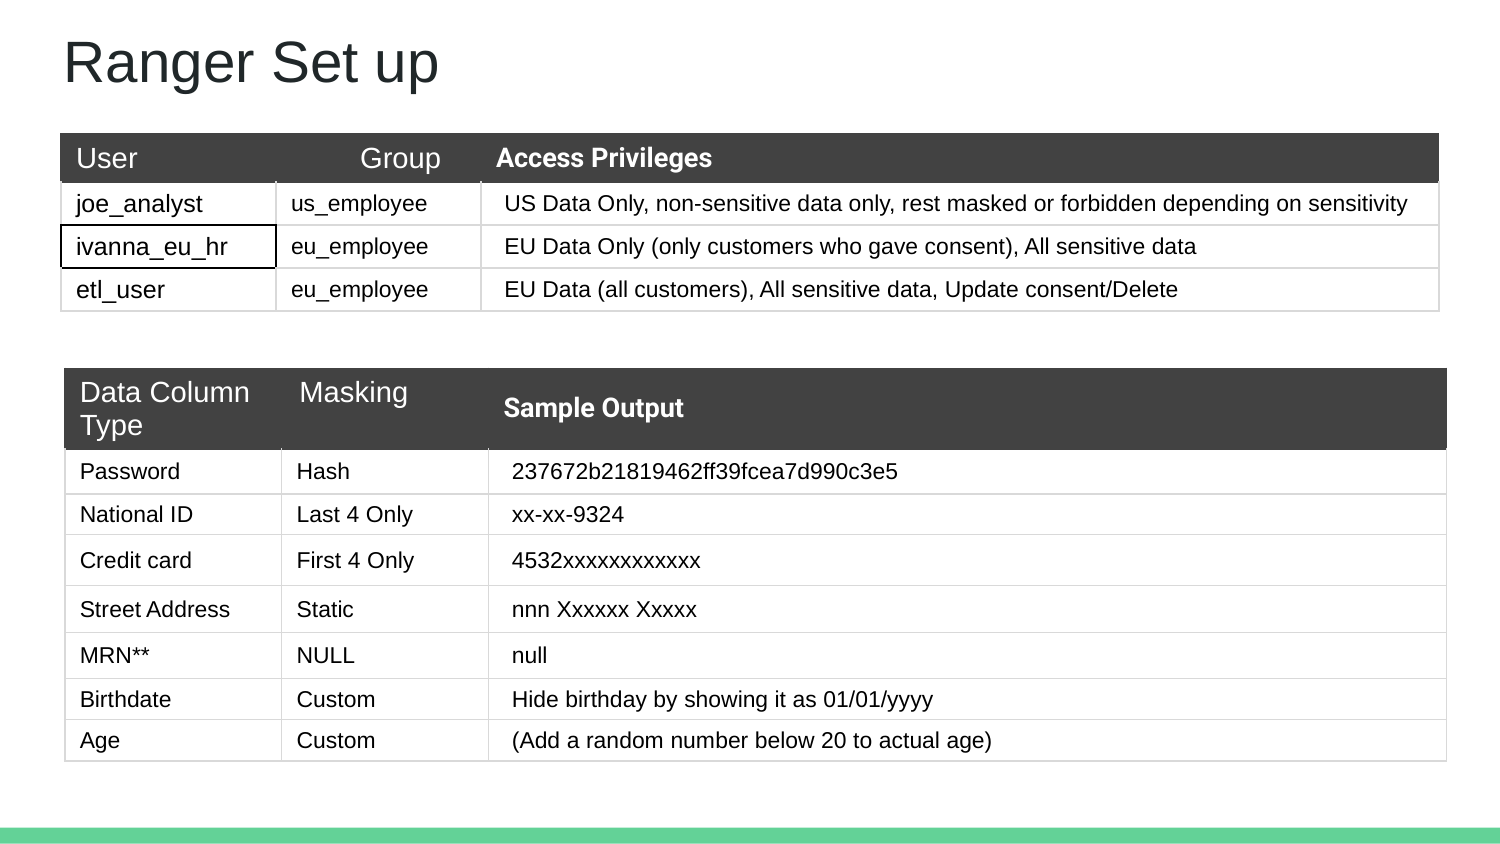

# Ranger Set up
| User Group |  | Access Privileges |
| --- | --- | --- |
| joe\_analyst | us\_employee | US Data Only, non-sensitive data only, rest masked or forbidden depending on sensitivity |
| ivanna\_eu\_hr | eu\_employee | EU Data Only (only customers who gave consent), All sensitive data |
| etl\_user | eu\_employee | EU Data (all customers), All sensitive data, Update consent/Delete |
| Data Column Masking Type |  | Sample Output |
| --- | --- | --- |
| Password | Hash | 237672b21819462ff39fcea7d990c3e5 |
| National ID | Last 4 Only | xx-xx-9324 |
| Credit card | First 4 Only | 4532xxxxxxxxxxxx |
| Street Address | Static | nnn Xxxxxx Xxxxx |
| MRN\*\* | NULL | null |
| Birthdate | Custom | Hide birthday by showing it as 01/01/yyyy |
| Age | Custom | (Add a random number below 20 to actual age) |